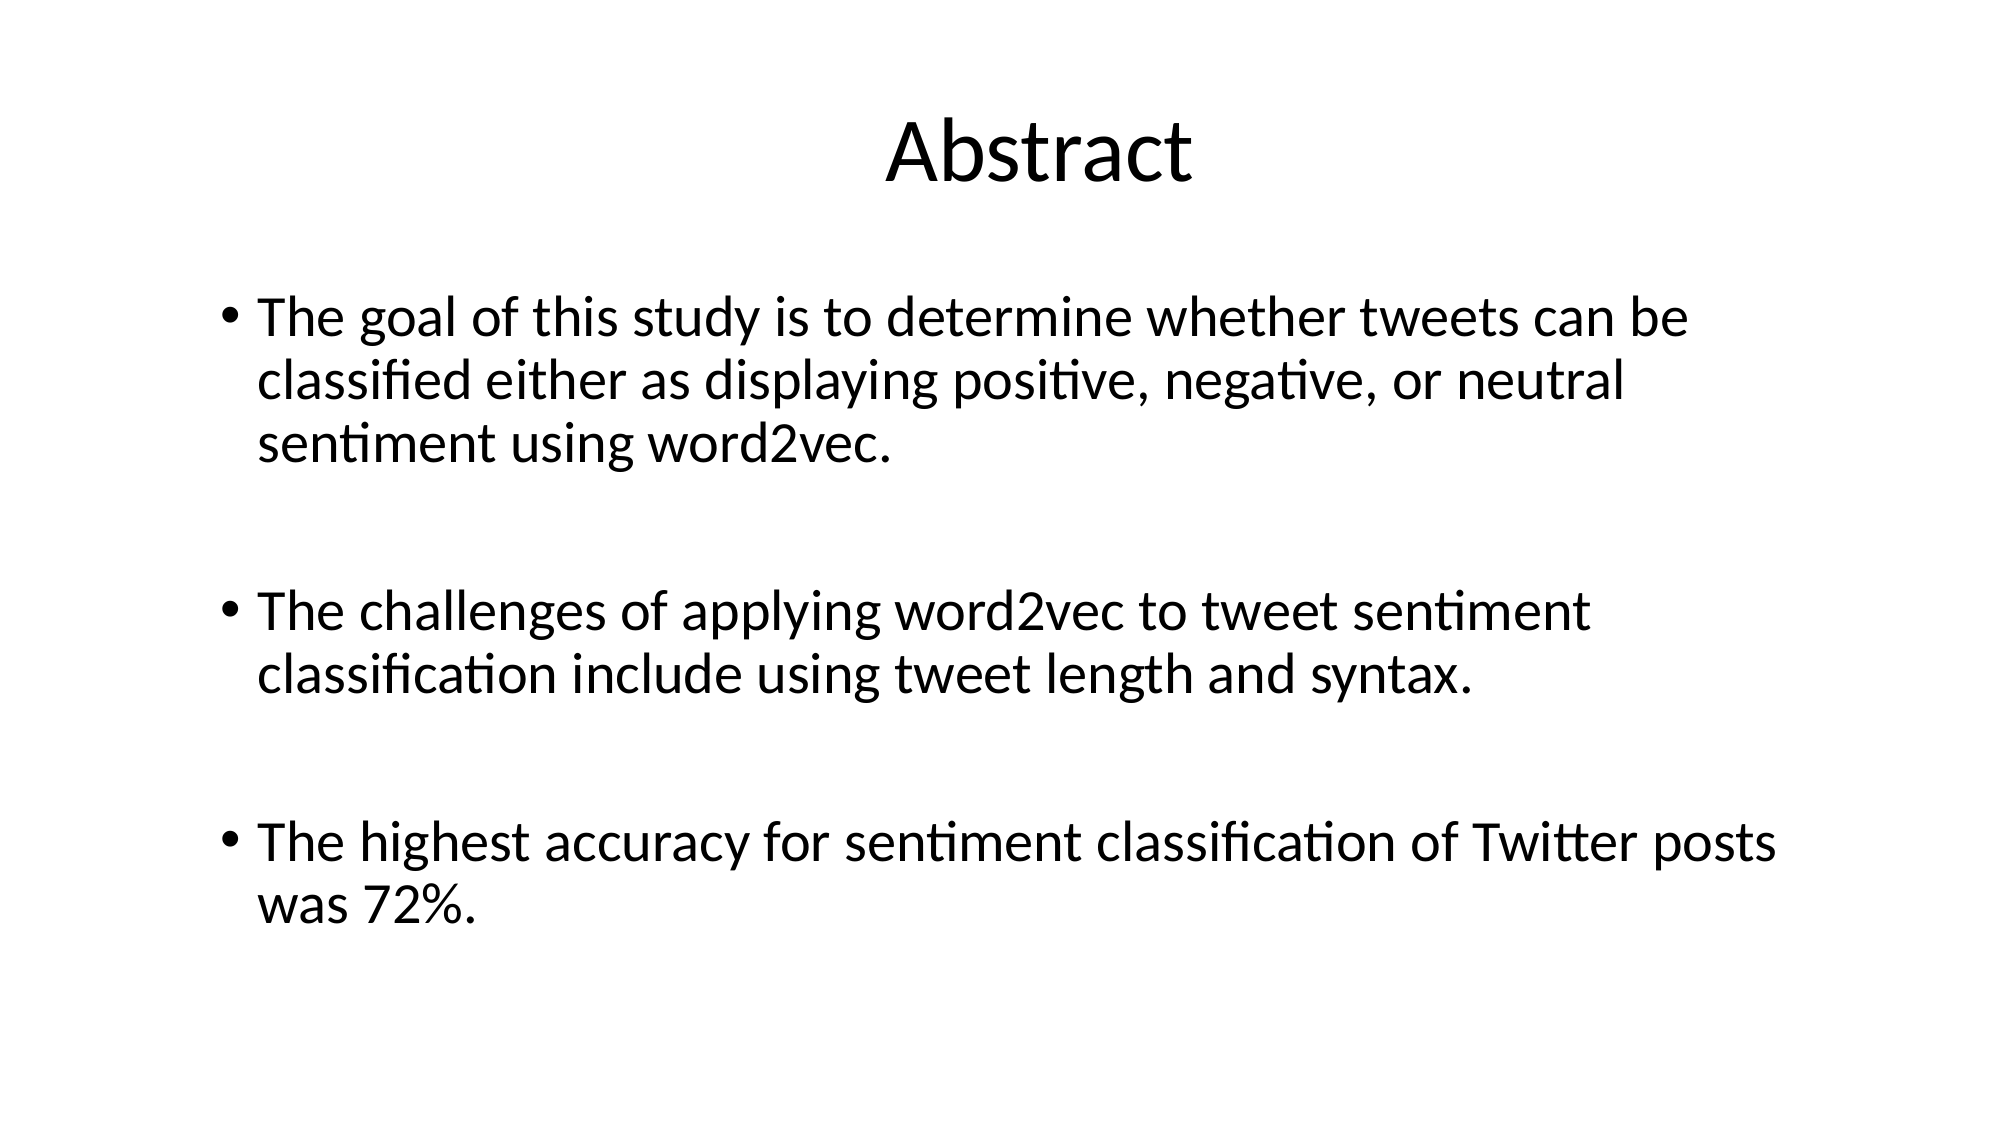

# Abstract
The goal of this study is to determine whether tweets can be classified either as displaying positive, negative, or neutral sentiment using word2vec.

The challenges of applying word2vec to tweet sentiment classification include using tweet length and syntax.

The highest accuracy for sentiment classification of Twitter posts was 72%.